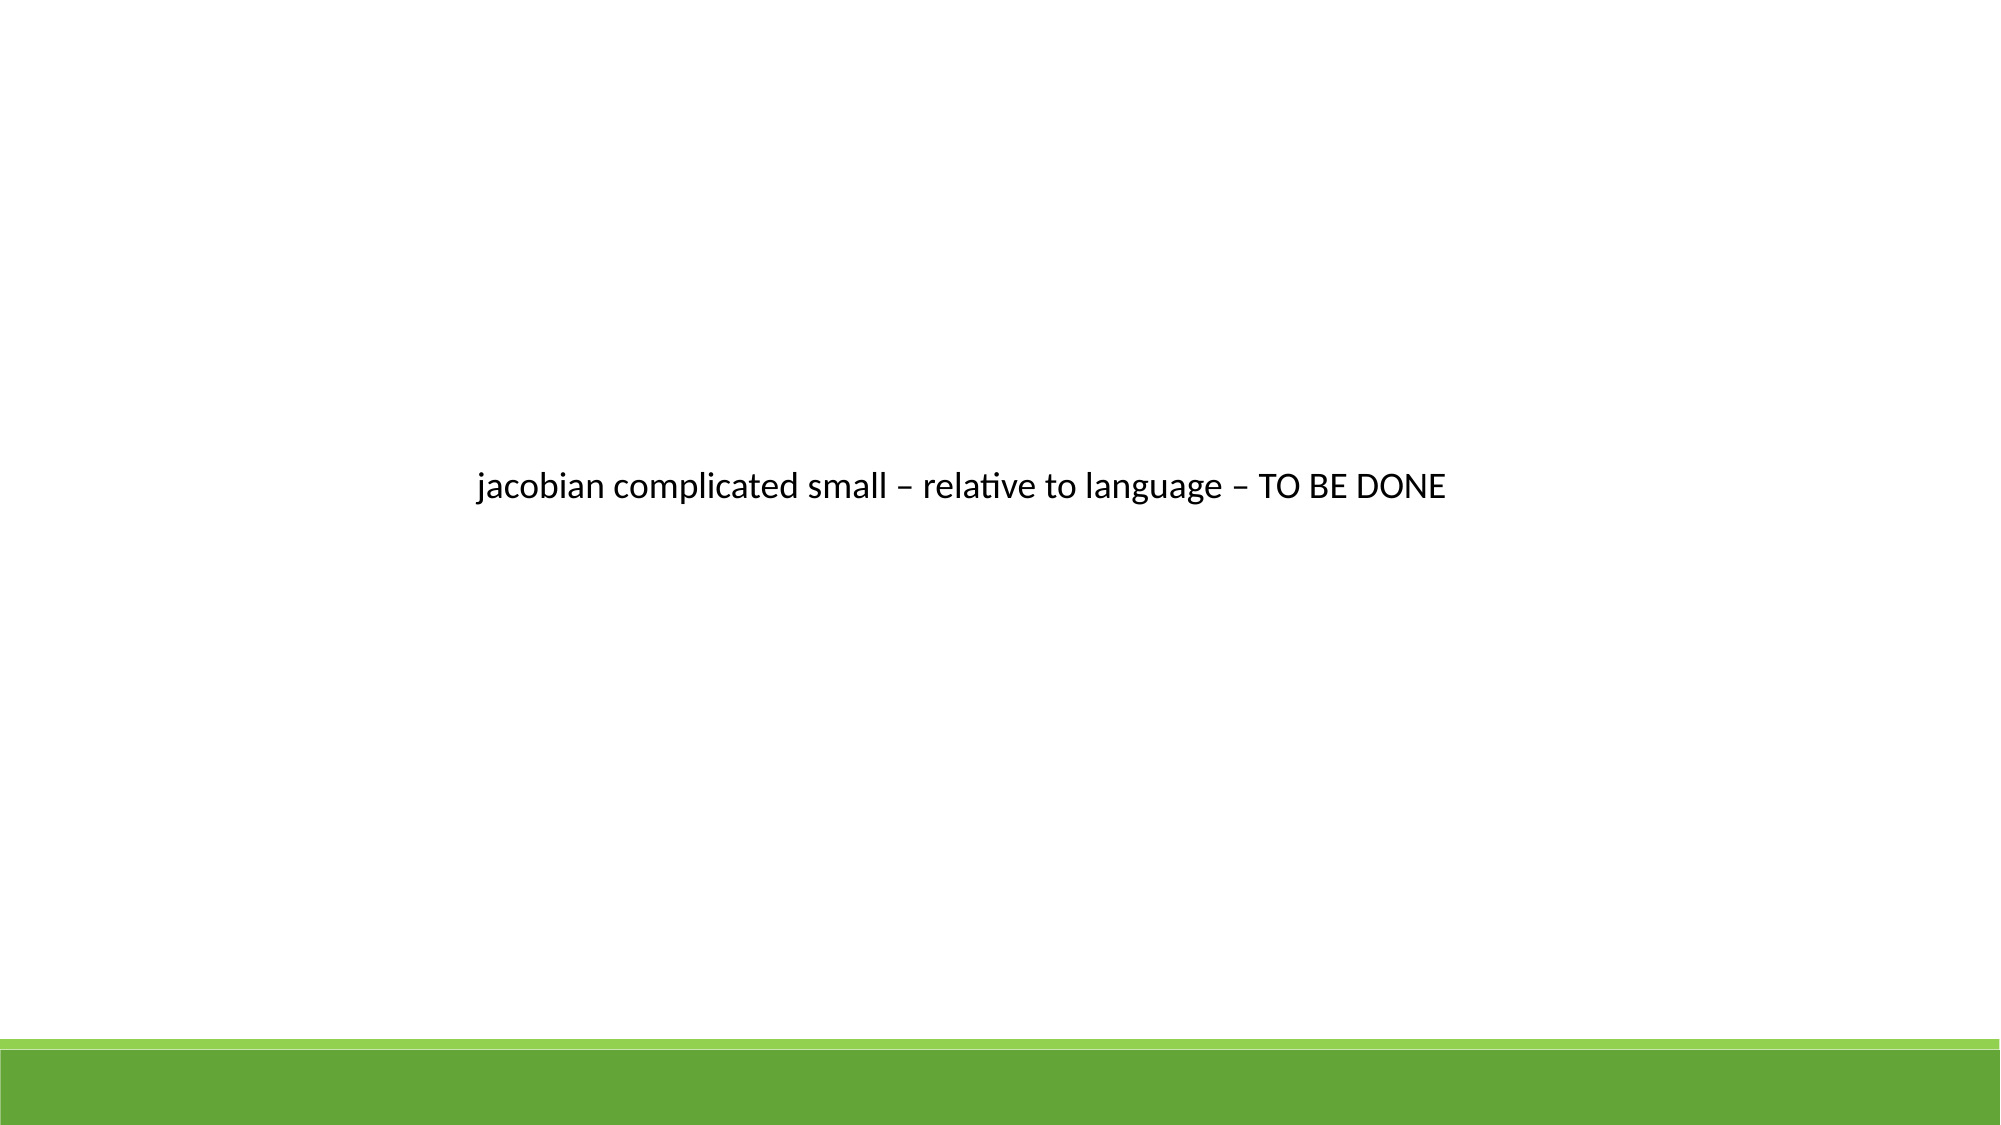

jacobian complicated small – relative to language – TO BE DONE